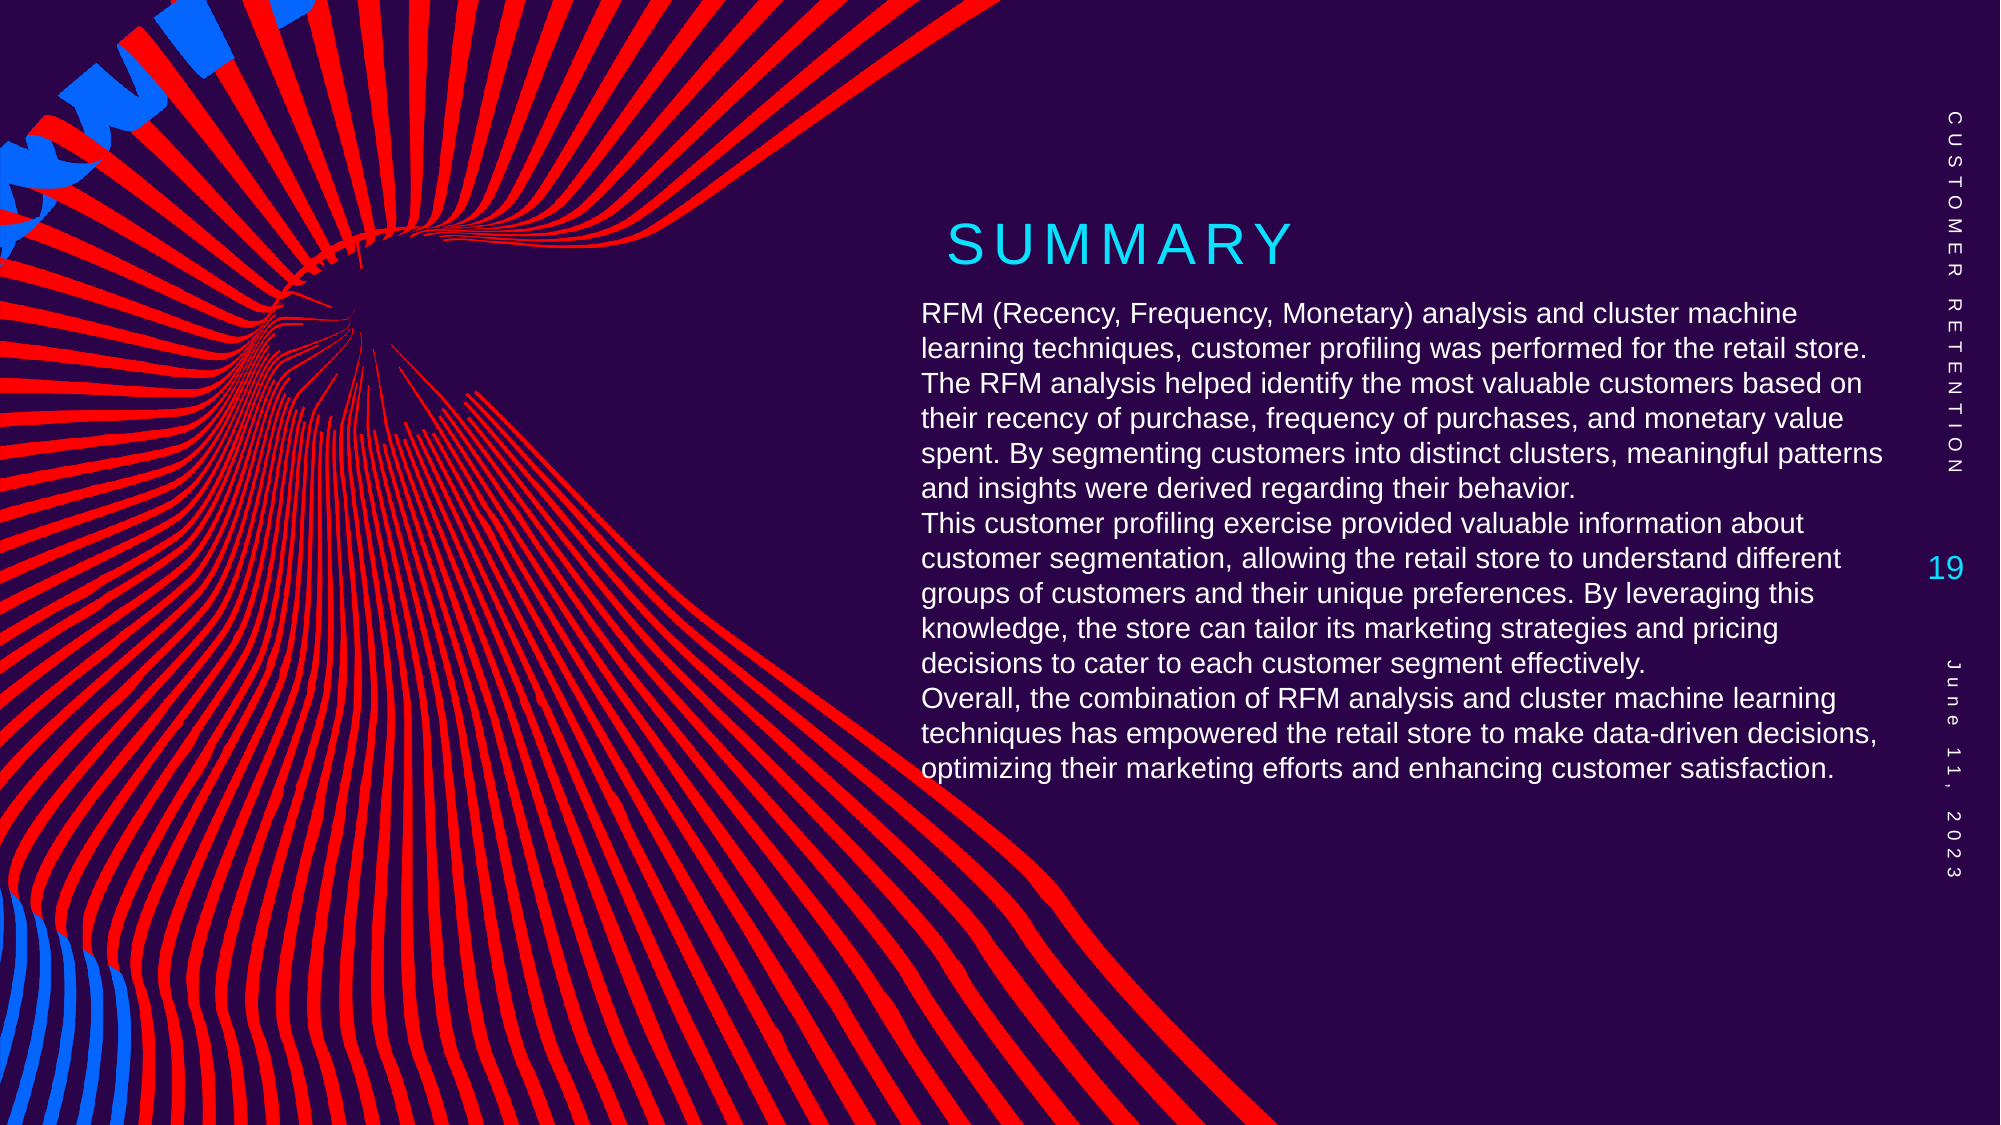

# Summary
Customer retention
RFM (Recency, Frequency, Monetary) analysis and cluster machine learning techniques, customer profiling was performed for the retail store. The RFM analysis helped identify the most valuable customers based on their recency of purchase, frequency of purchases, and monetary value spent. By segmenting customers into distinct clusters, meaningful patterns and insights were derived regarding their behavior.
This customer profiling exercise provided valuable information about customer segmentation, allowing the retail store to understand different groups of customers and their unique preferences. By leveraging this knowledge, the store can tailor its marketing strategies and pricing decisions to cater to each customer segment effectively.
Overall, the combination of RFM analysis and cluster machine learning techniques has empowered the retail store to make data-driven decisions, optimizing their marketing efforts and enhancing customer satisfaction.

19
June 11, 2023